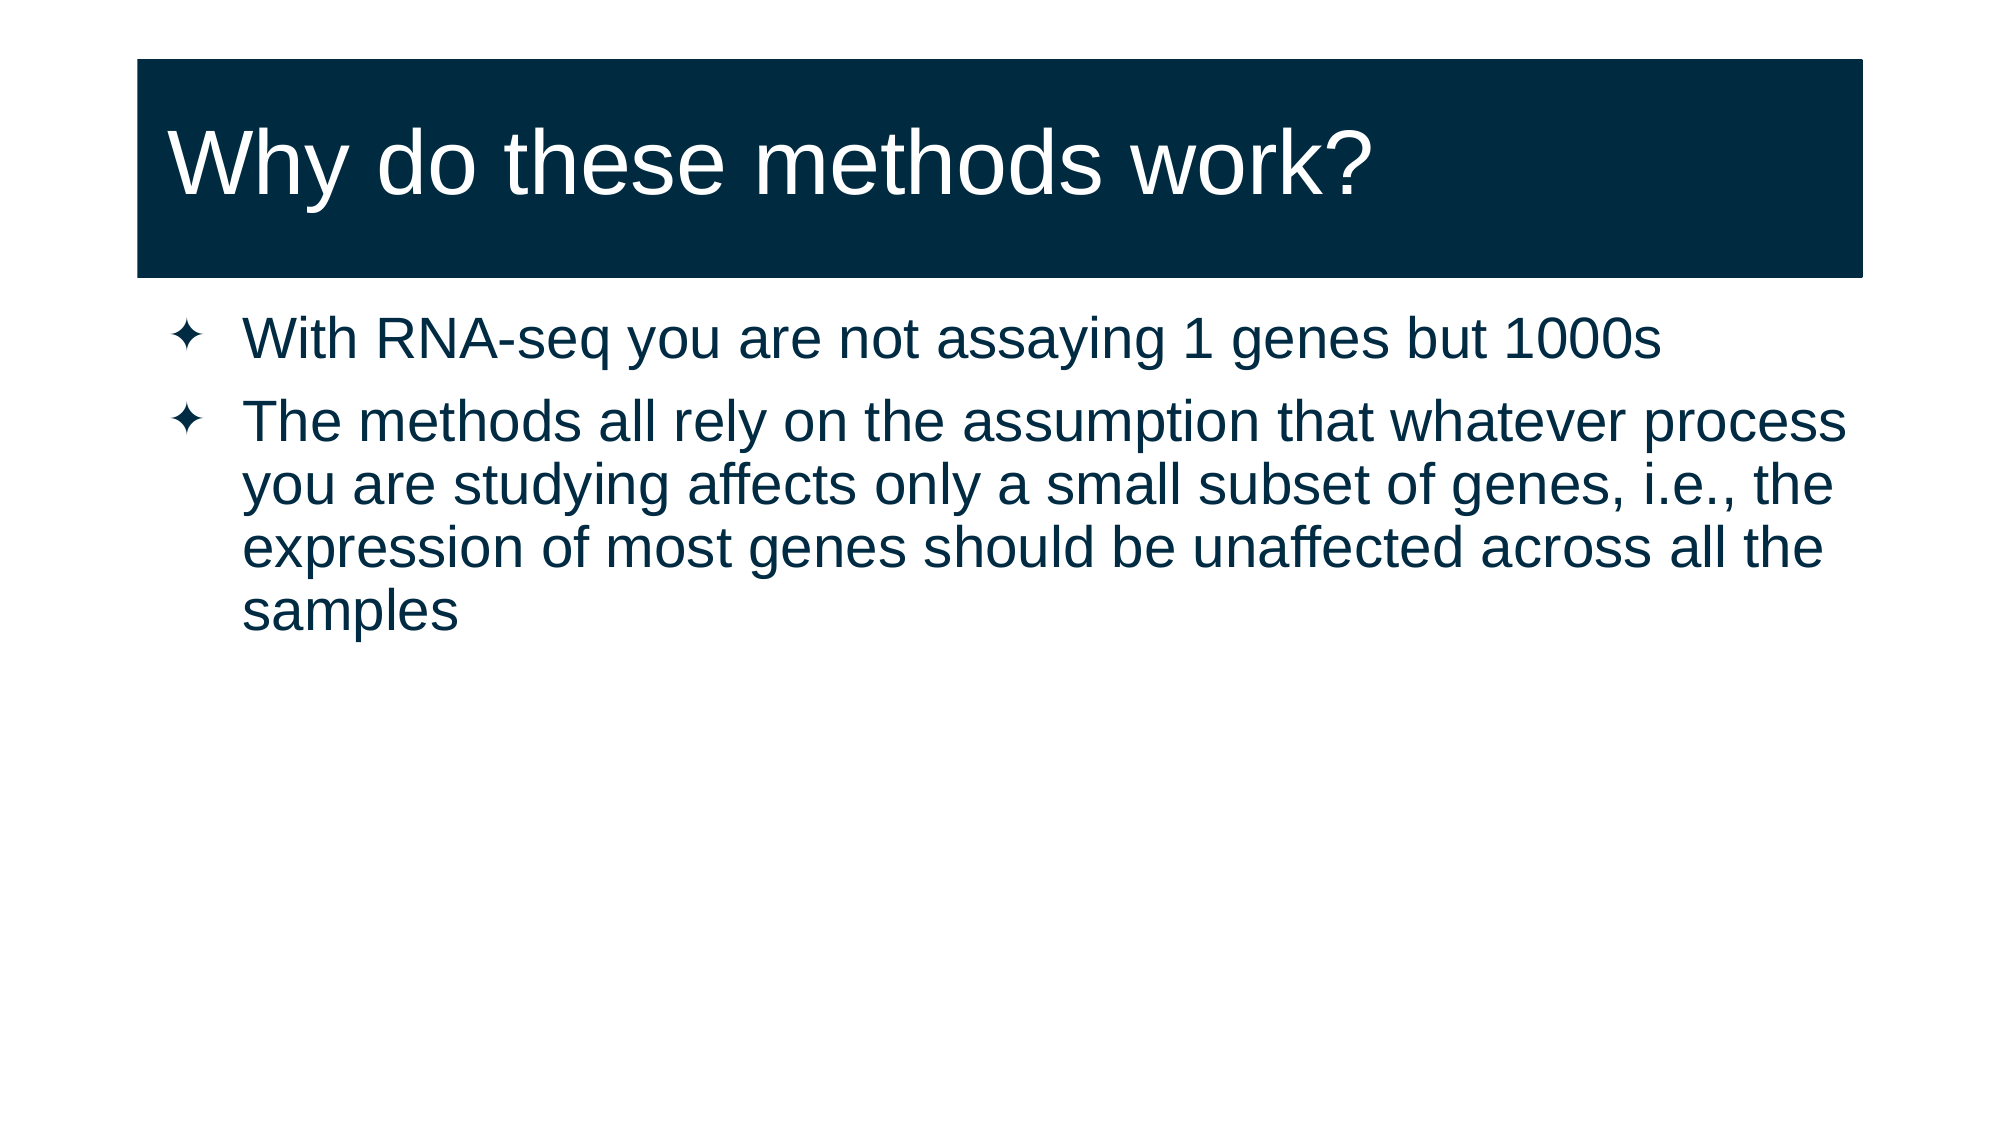

# Why do these methods work?
With RNA-seq you are not assaying 1 genes but 1000s
The methods all rely on the assumption that whatever process you are studying affects only a small subset of genes, i.e., the expression of most genes should be unaffected across all the samples